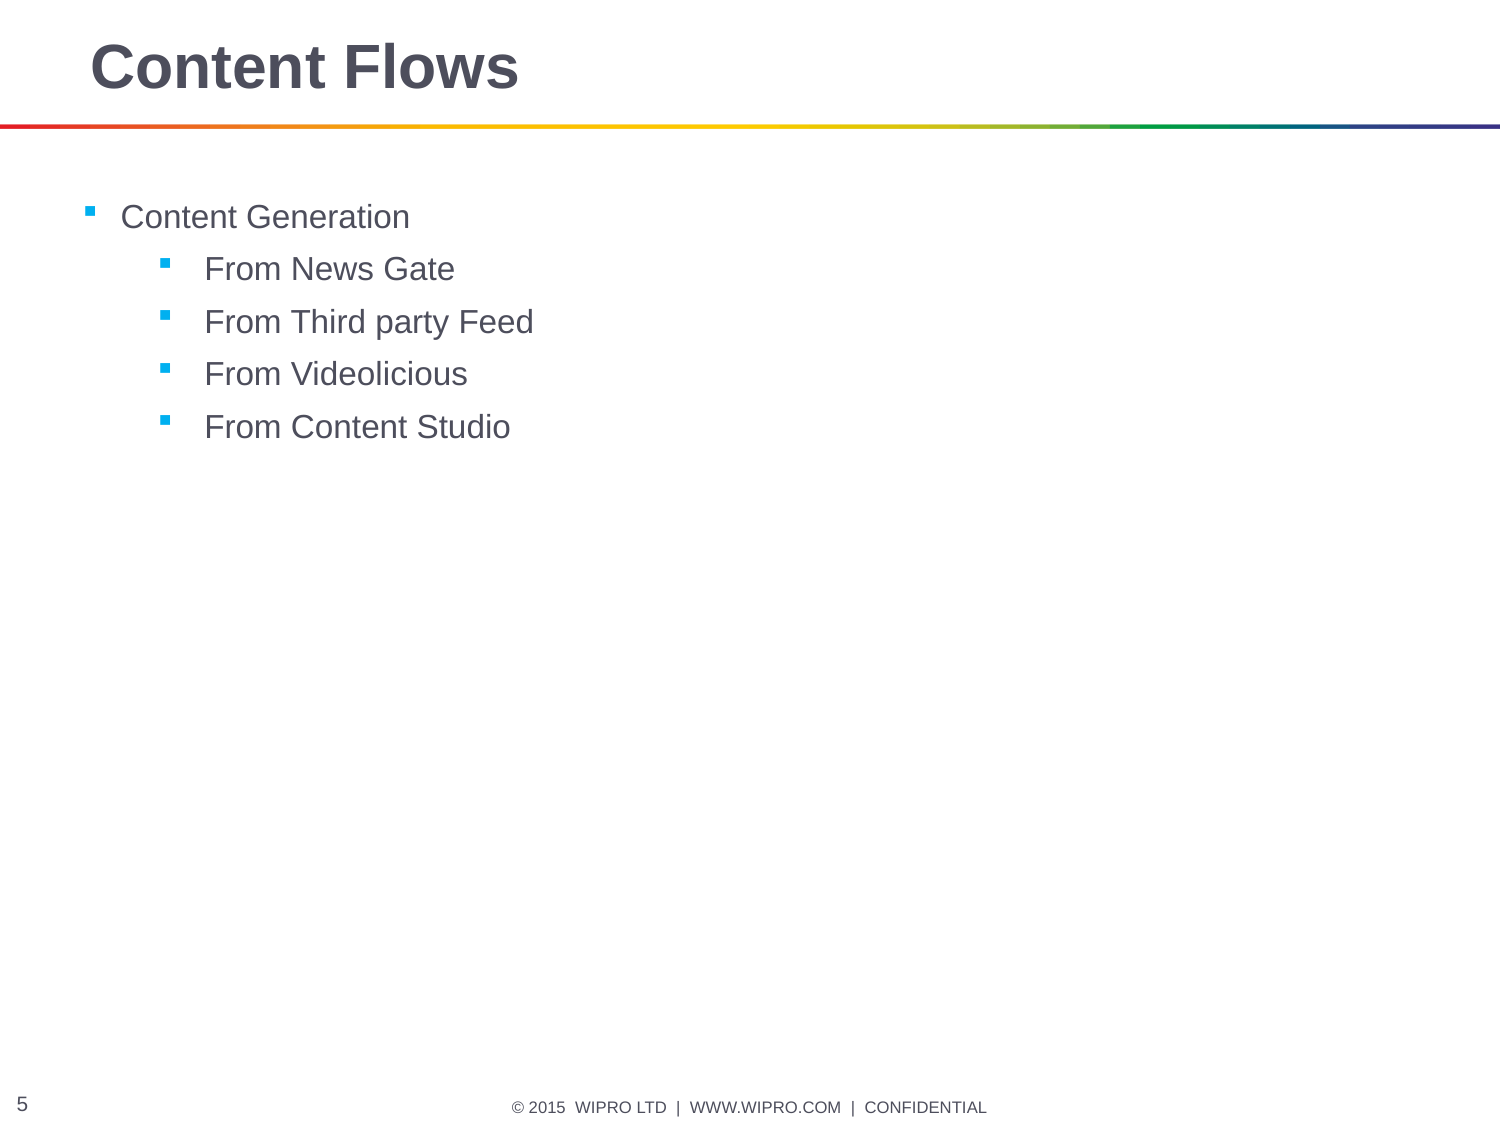

# Content Flows
Content Generation
From News Gate
From Third party Feed
From Videolicious
From Content Studio